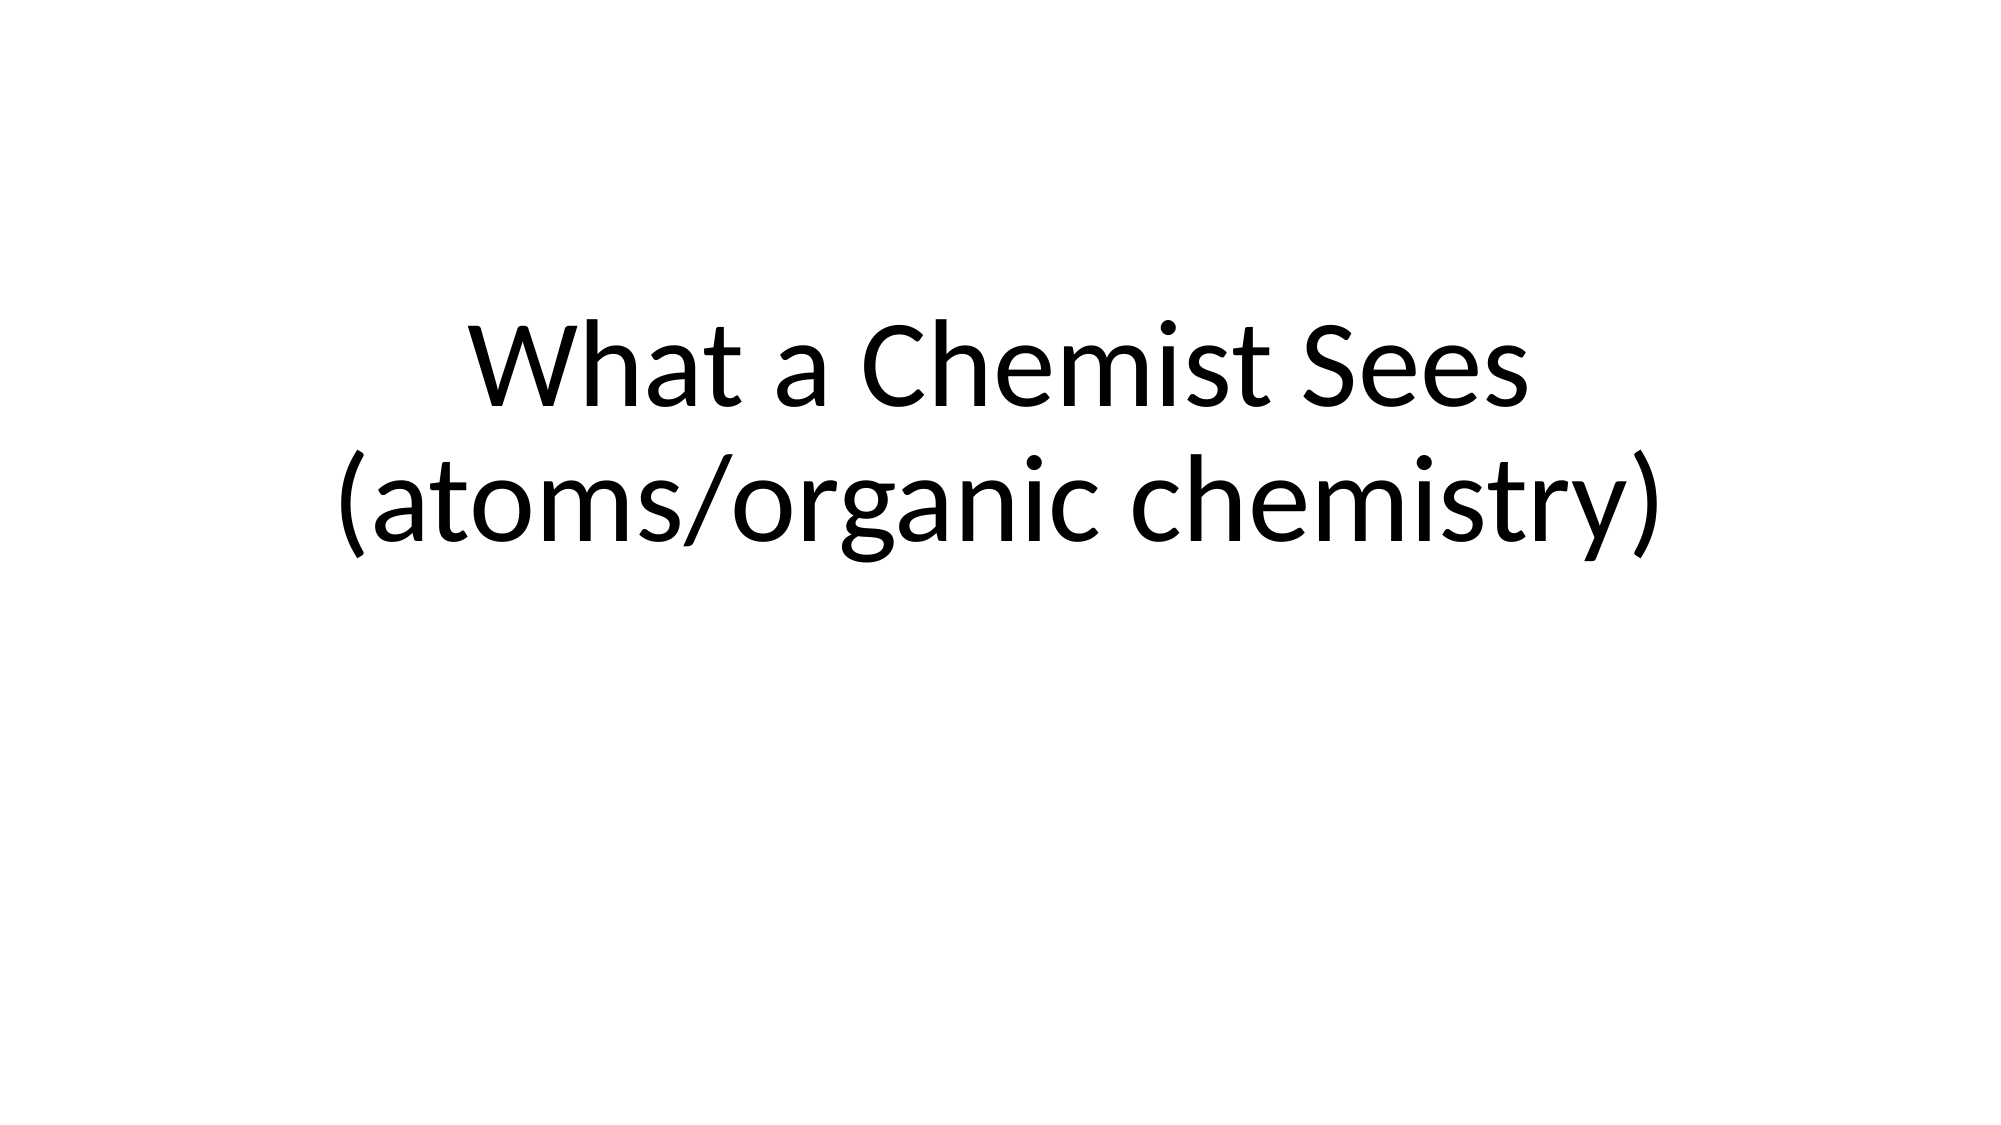

# What a Chemist Sees (atoms/organic chemistry)